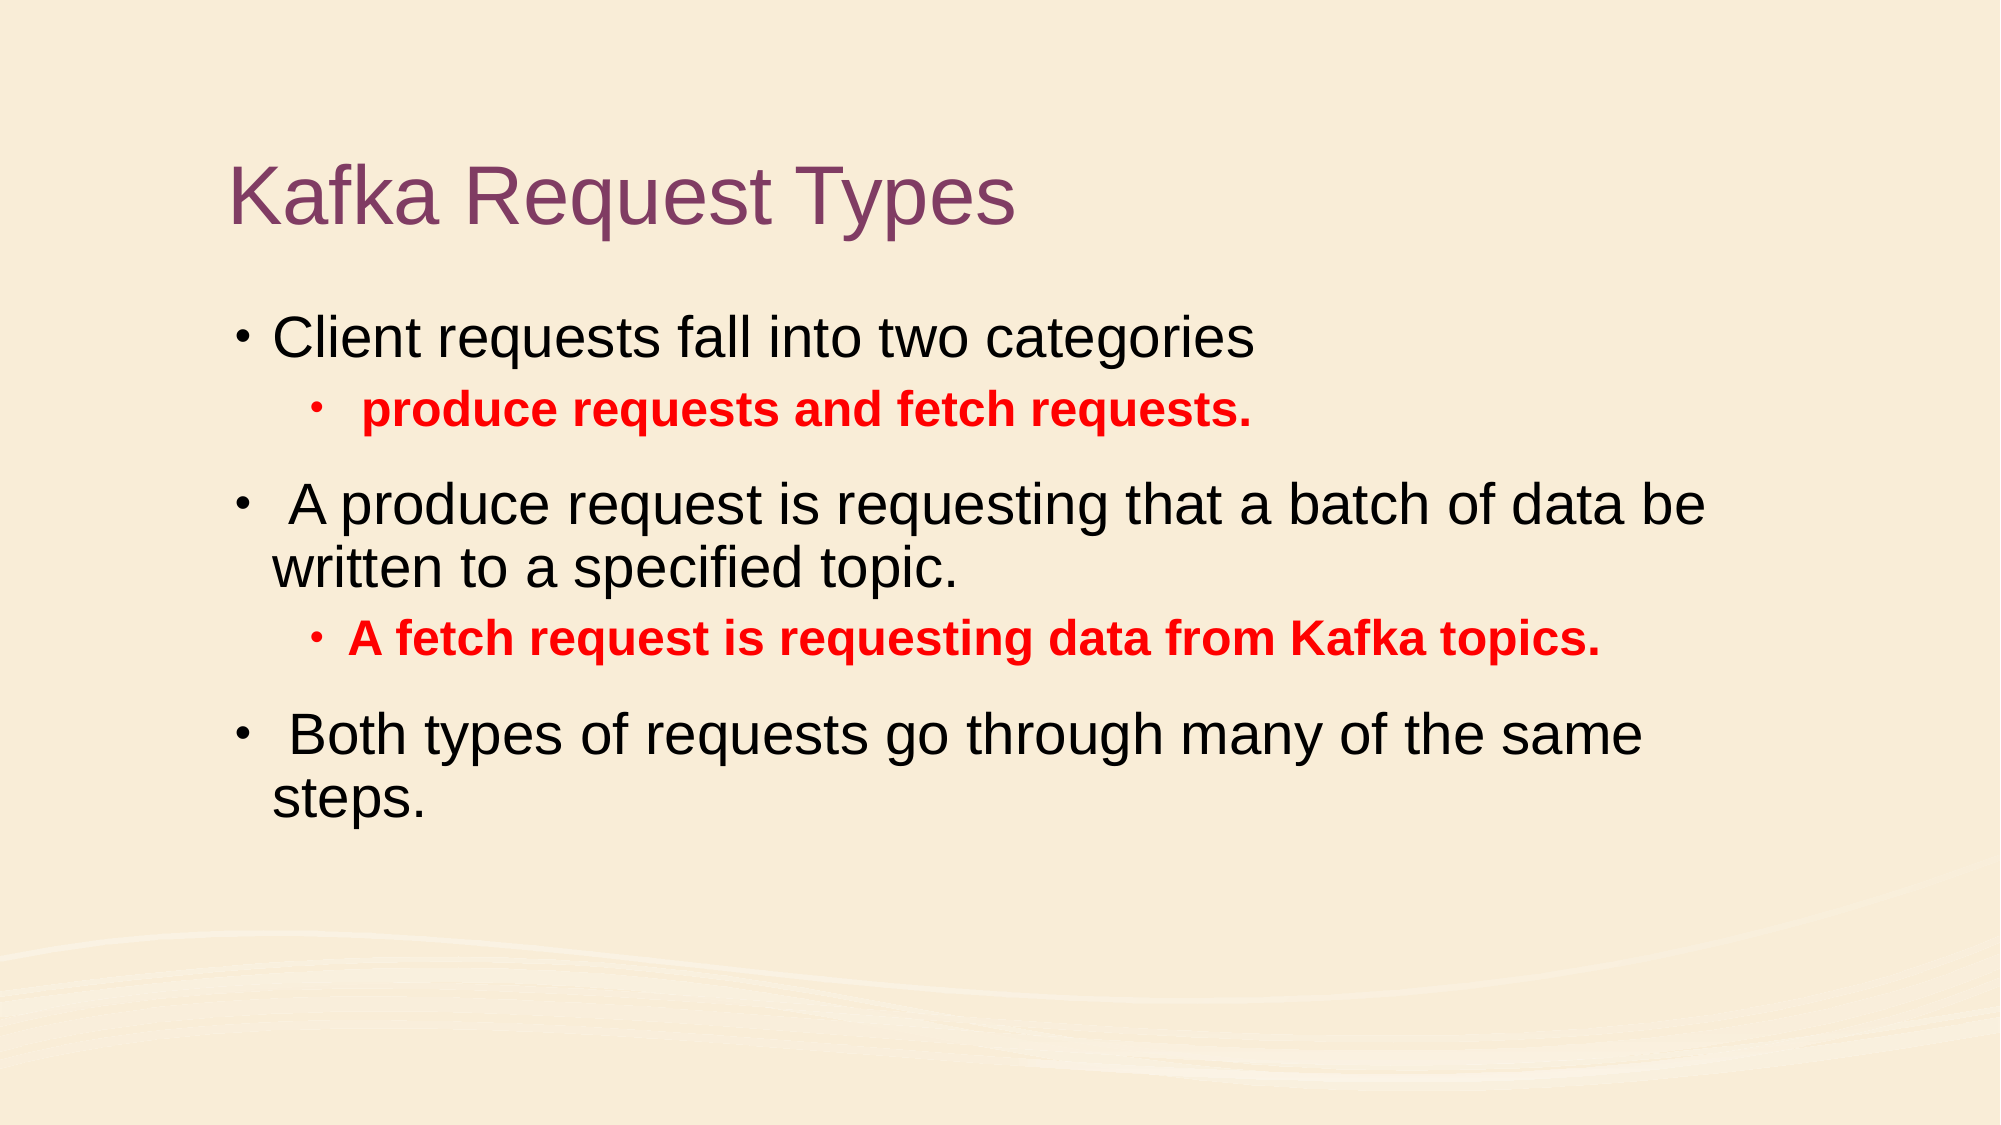

# Kafka Request Types
Client requests fall into two categories
 produce requests and fetch requests.
 A produce request is requesting that a batch of data be written to a specified topic.
A fetch request is requesting data from Kafka topics.
 Both types of requests go through many of the same steps.